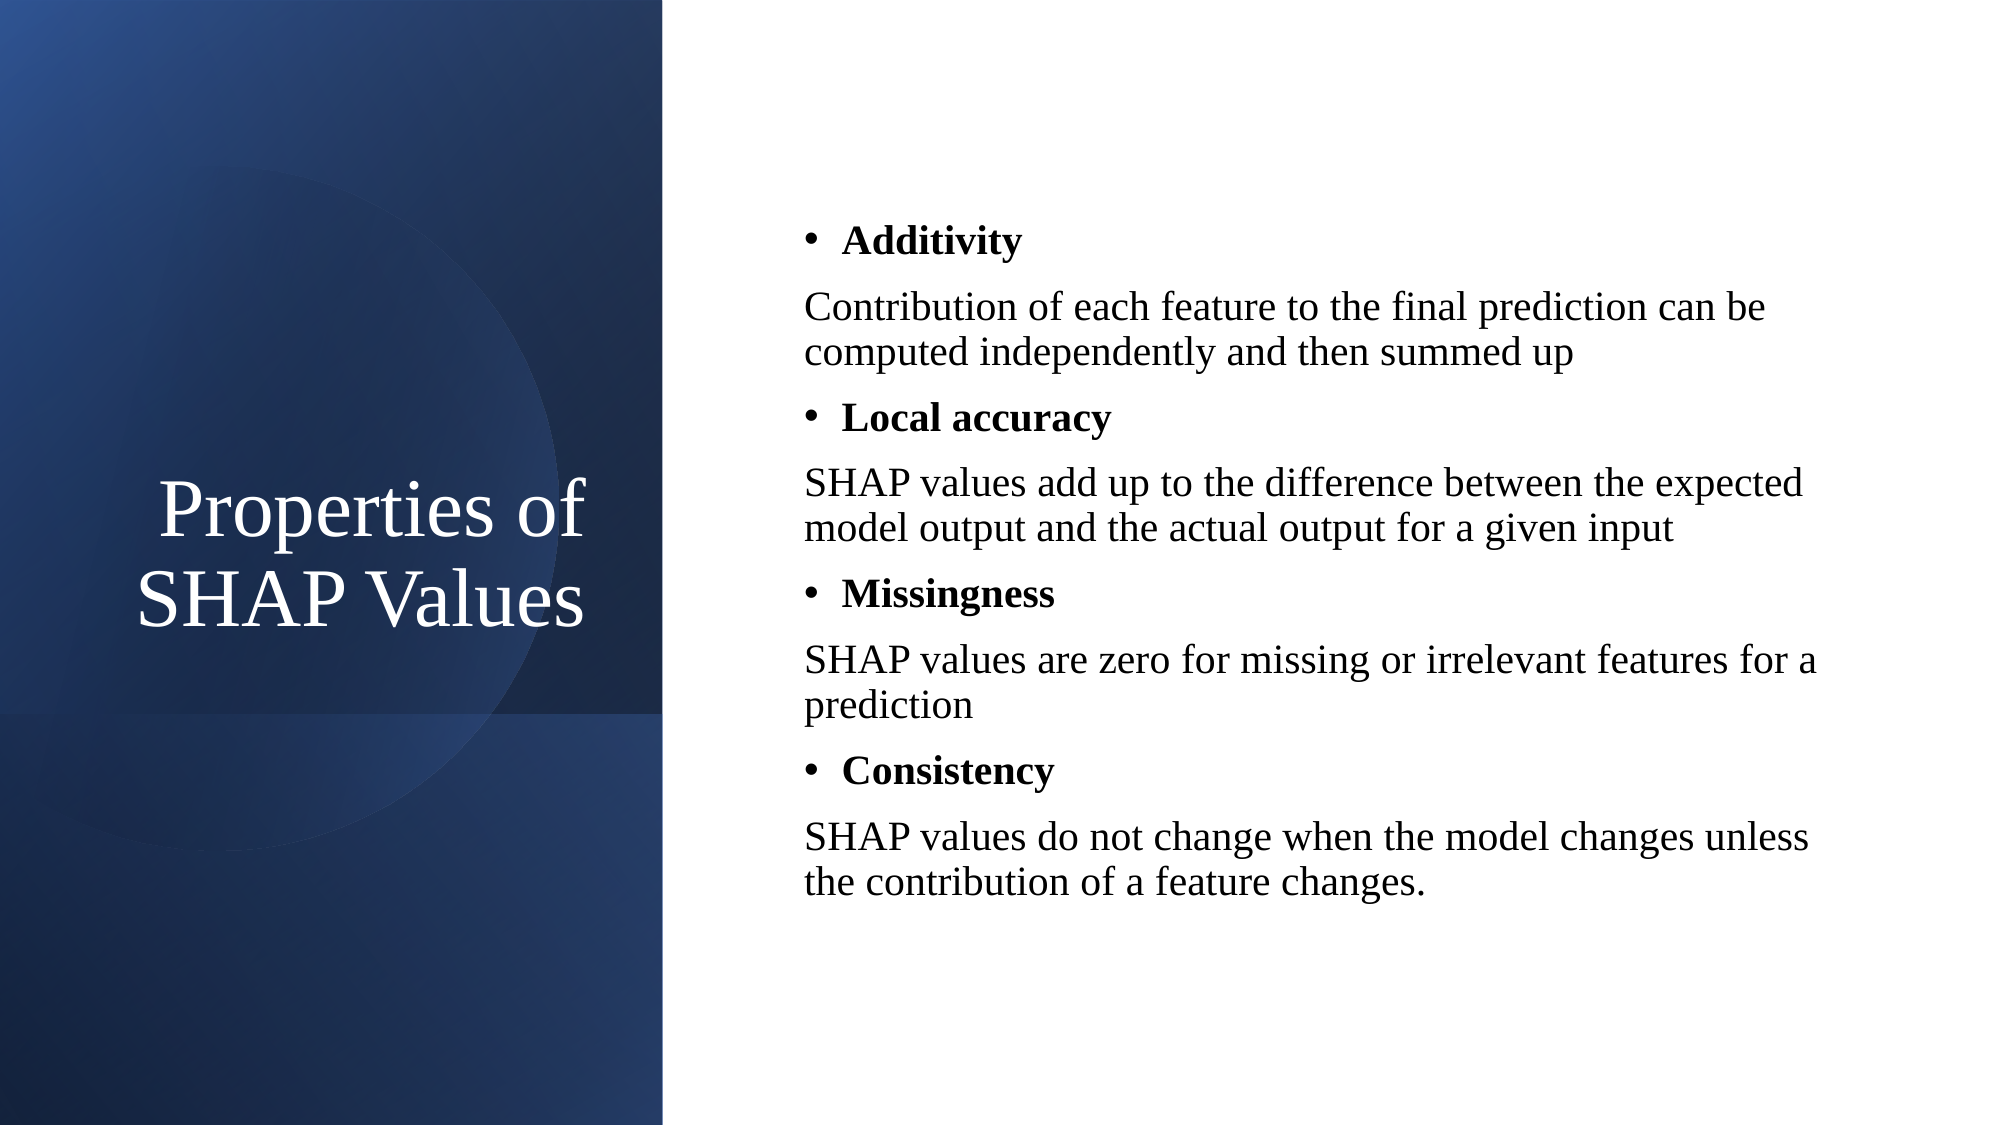

# Properties of SHAP Values
Additivity
Contribution of each feature to the final prediction can be computed independently and then summed up
Local accuracy
SHAP values add up to the difference between the expected model output and the actual output for a given input
Missingness
SHAP values are zero for missing or irrelevant features for a prediction
Consistency
SHAP values do not change when the model changes unless the contribution of a feature changes.